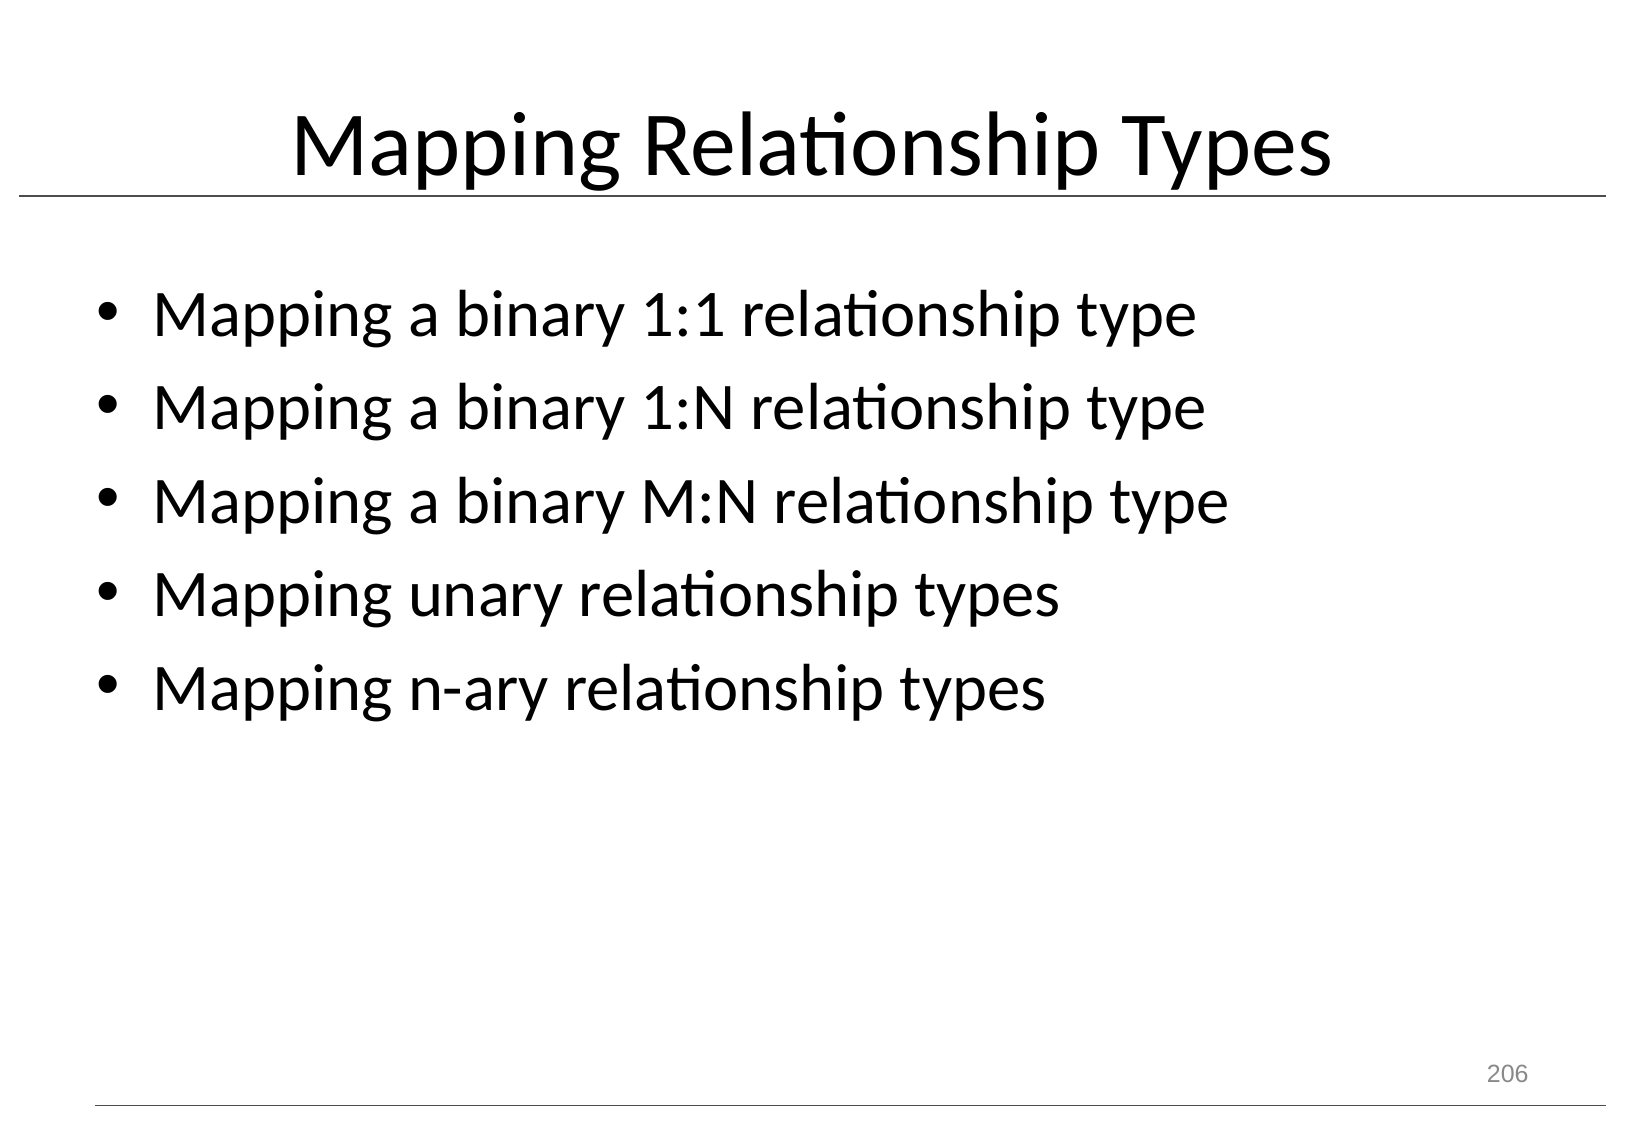

# Mapping Relationship Types
Mapping a binary 1:1 relationship type
Mapping a binary 1:N relationship type
Mapping a binary M:N relationship type
Mapping unary relationship types
Mapping n-ary relationship types

206